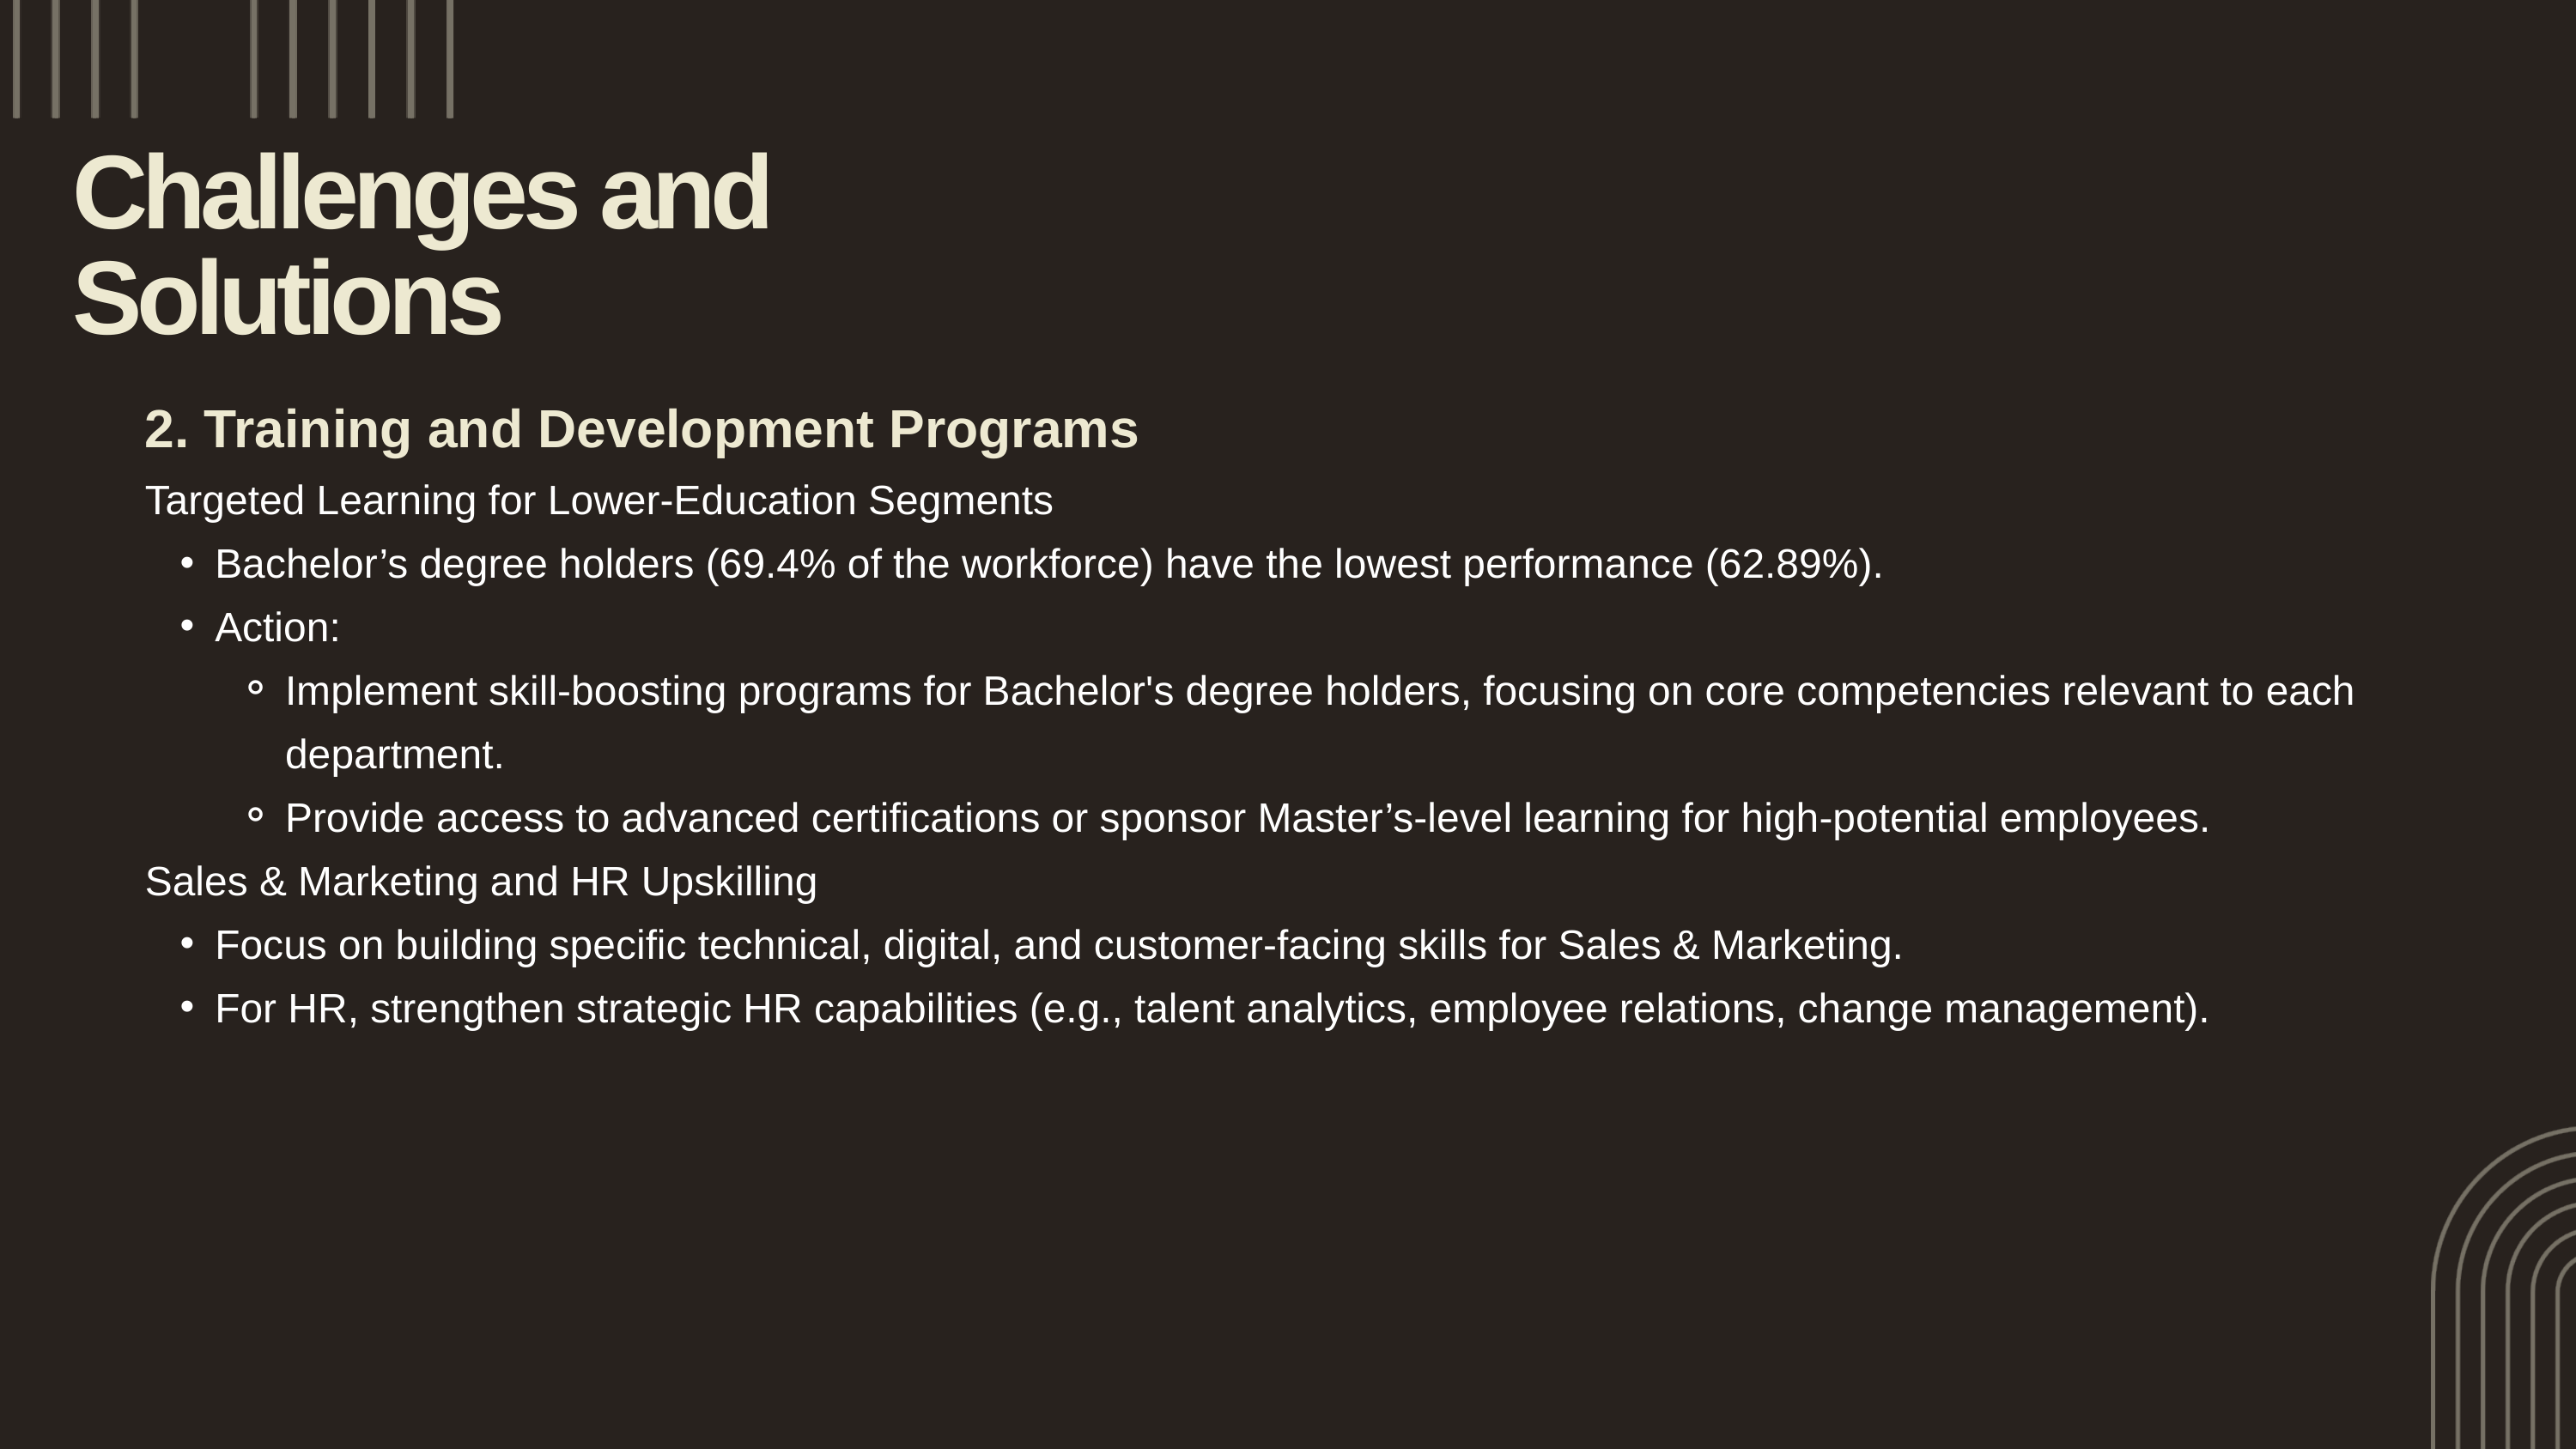

Challenges and Solutions
2. Training and Development Programs
Targeted Learning for Lower-Education Segments
Bachelor’s degree holders (69.4% of the workforce) have the lowest performance (62.89%).
Action:
Implement skill-boosting programs for Bachelor's degree holders, focusing on core competencies relevant to each department.
Provide access to advanced certifications or sponsor Master’s-level learning for high-potential employees.
Sales & Marketing and HR Upskilling
Focus on building specific technical, digital, and customer-facing skills for Sales & Marketing.
For HR, strengthen strategic HR capabilities (e.g., talent analytics, employee relations, change management).